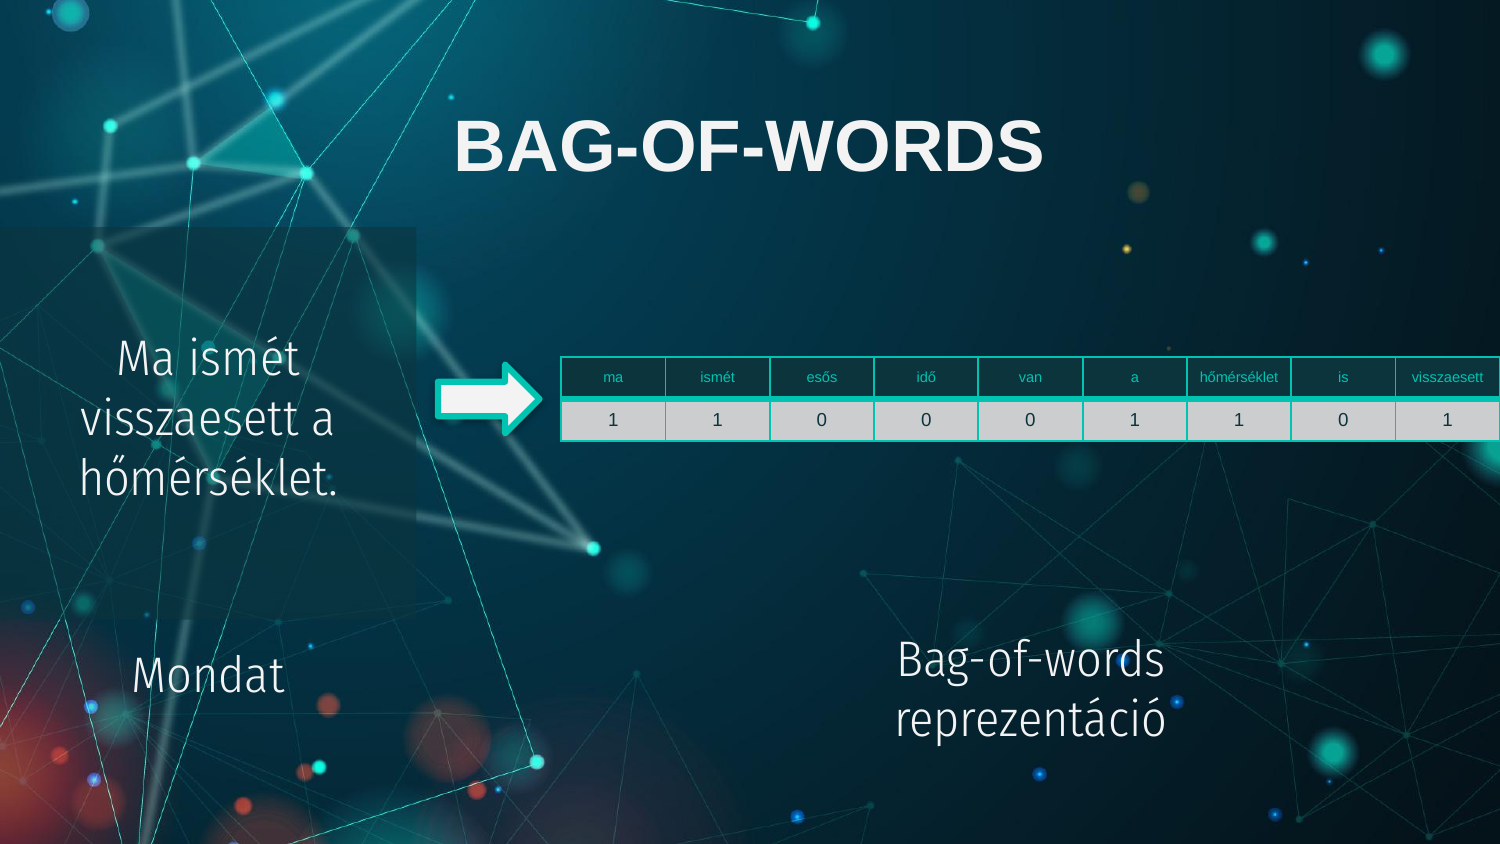

# BAG-OF-WORDS

Ma ismét visszaesett a hőmérséklet.
| ma | ismét | esős | idő | van | a | hőmérséklet | is | visszaesett |
| --- | --- | --- | --- | --- | --- | --- | --- | --- |
| 1 | 1 | 0 | 0 | 0 | 1 | 1 | 0 | 1 |

Mondat
Bag-of-words reprezentáció